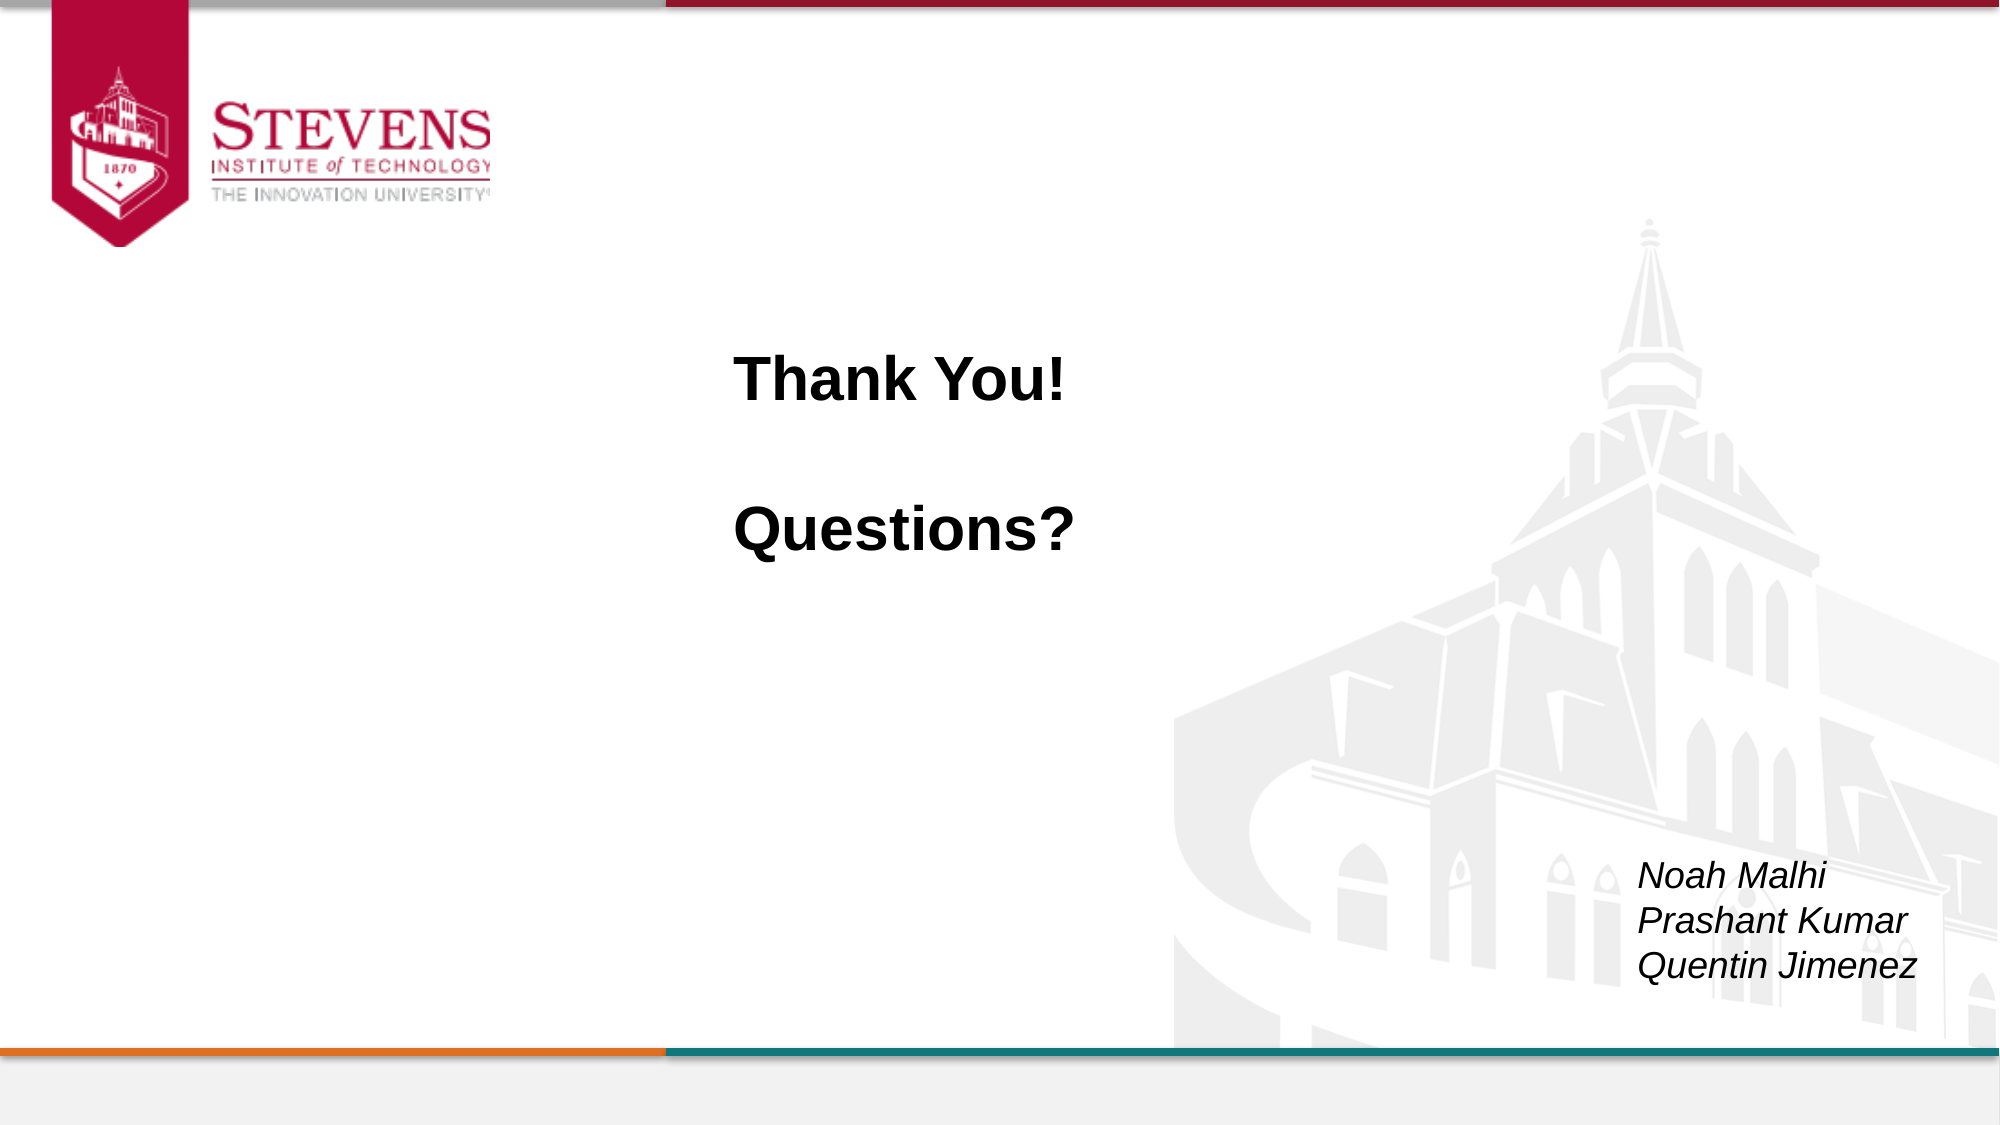

Thank You!

Questions?
Noah Malhi
Prashant Kumar
Quentin Jimenez